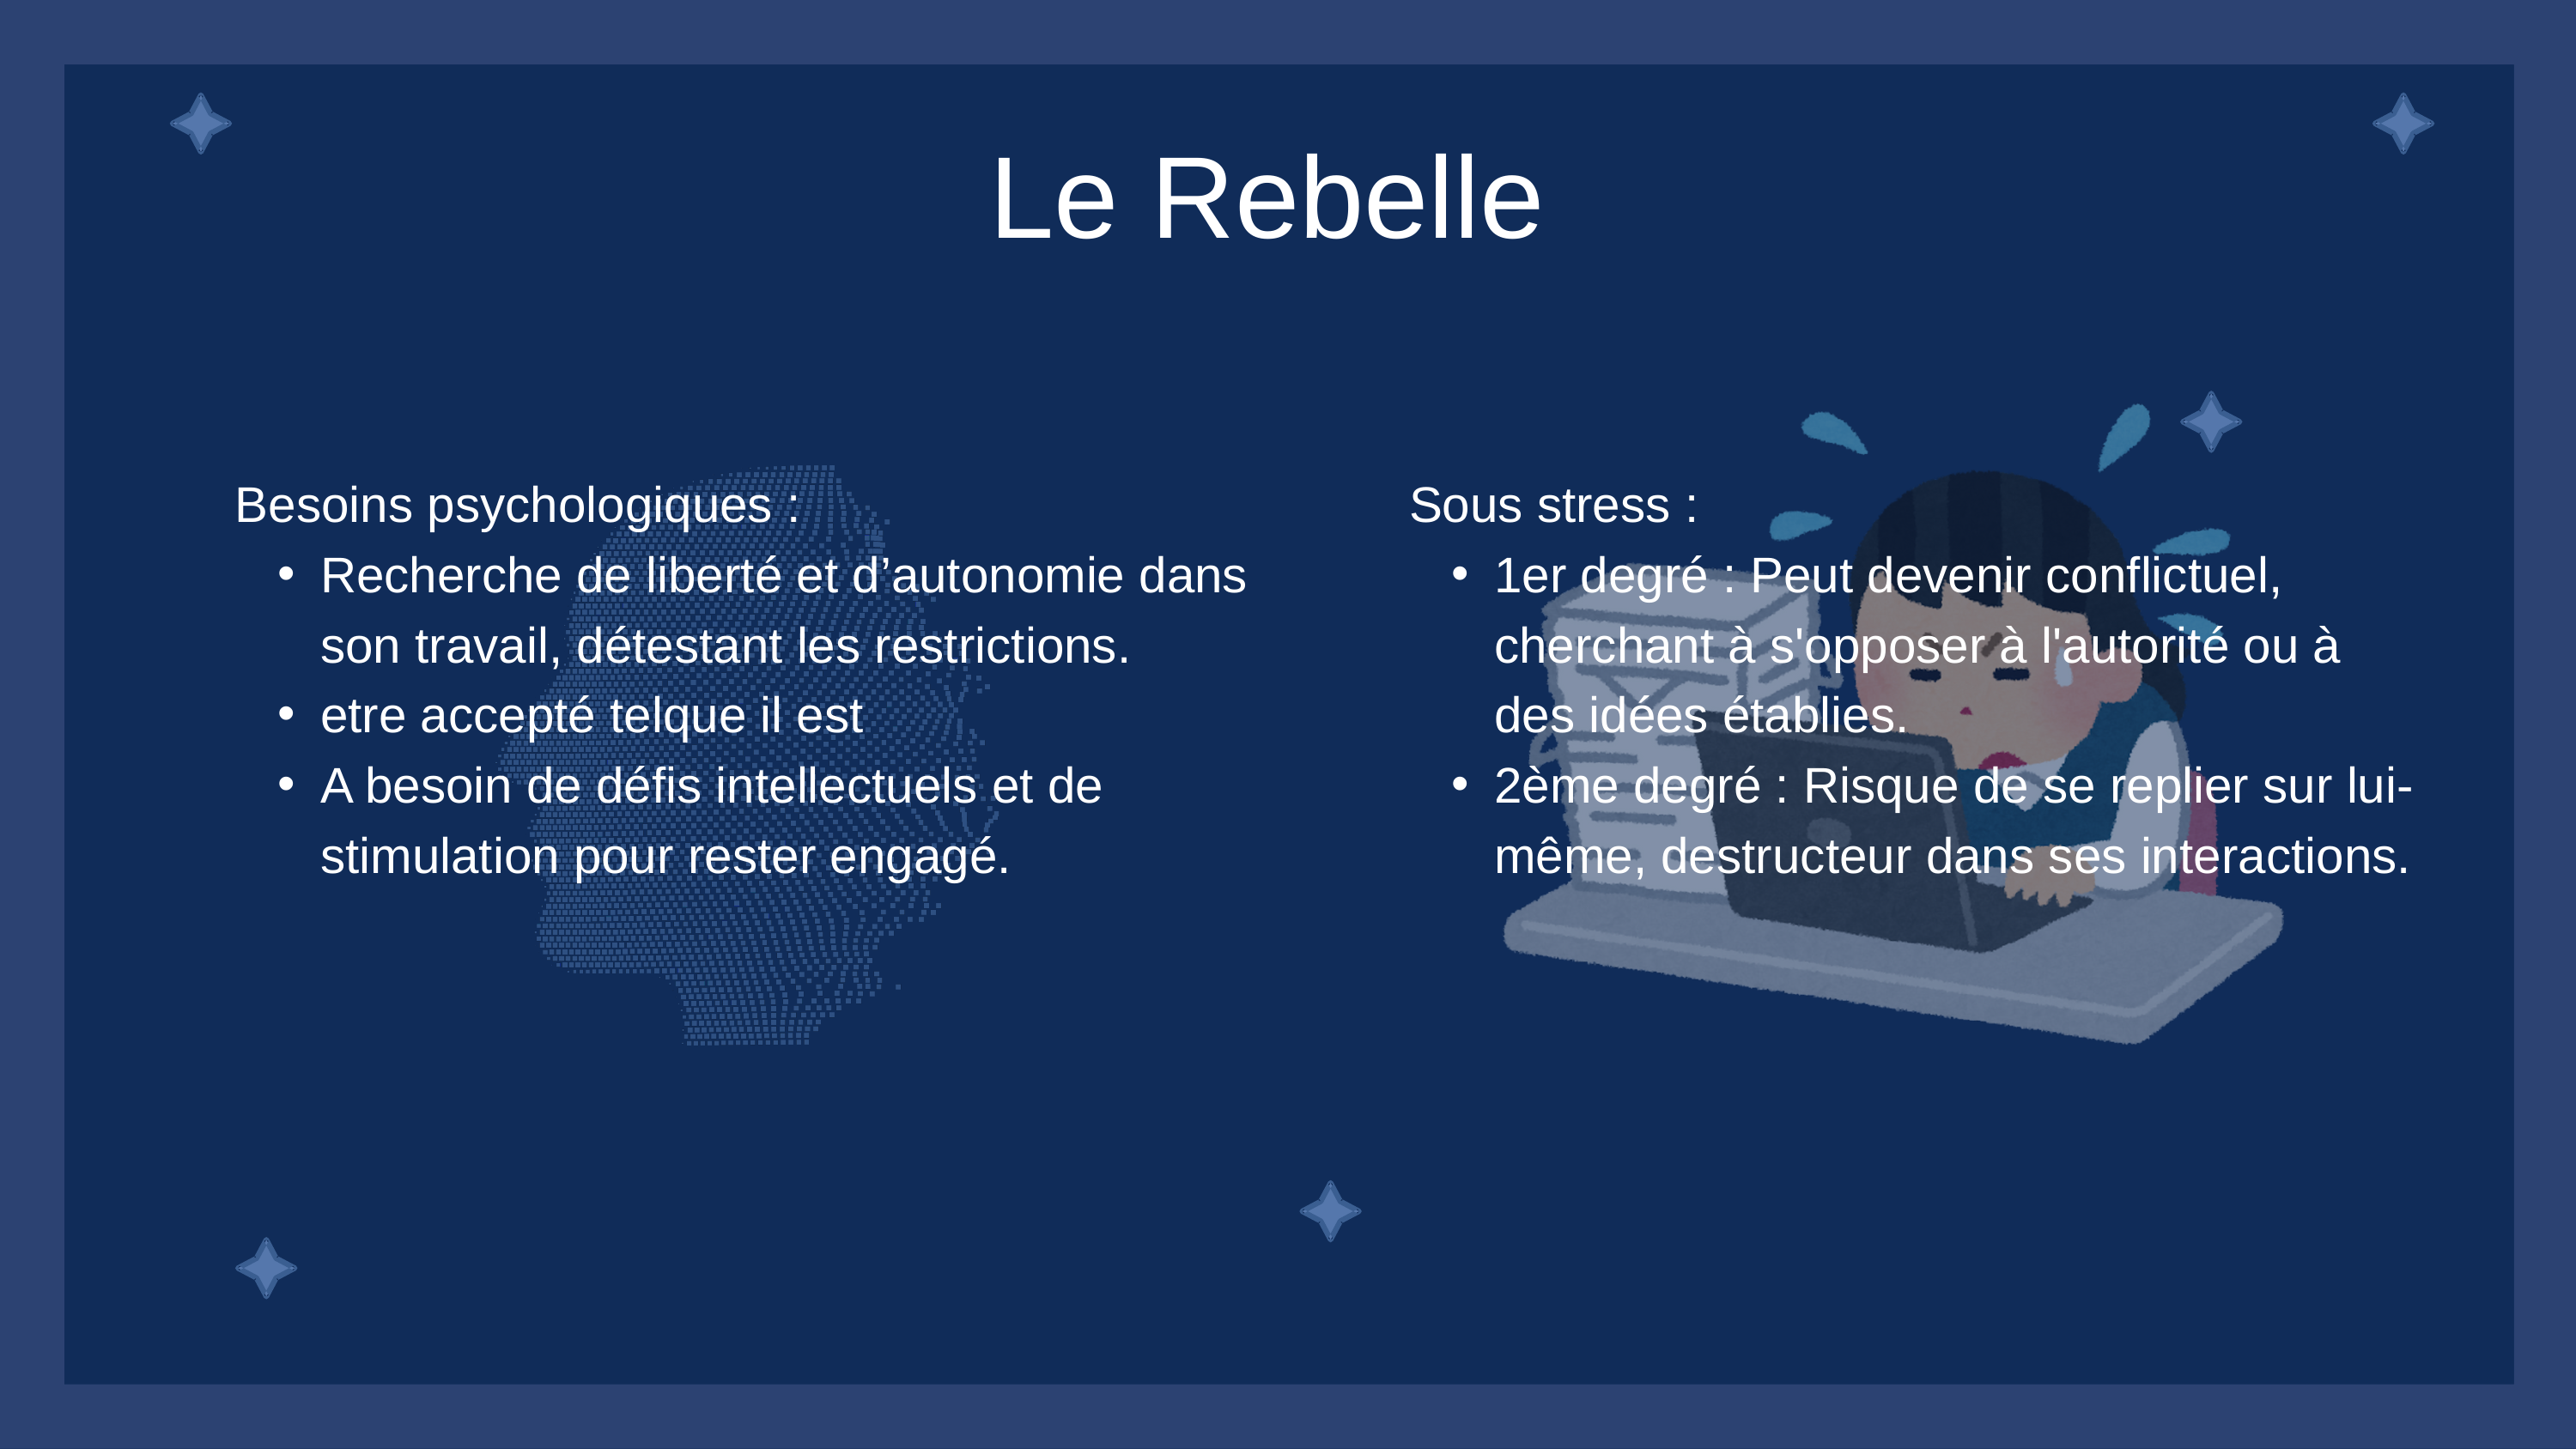

Le Rebelle

Besoins psychologiques :
Recherche de liberté et d’autonomie dans son travail, détestant les restrictions.
etre accepté telque il est
A besoin de défis intellectuels et de stimulation pour rester engagé.

Sous stress :
1er degré : Peut devenir conflictuel, cherchant à s'opposer à l'autorité ou à des idées établies.
2ème degré : Risque de se replier sur lui-même, destructeur dans ses interactions.